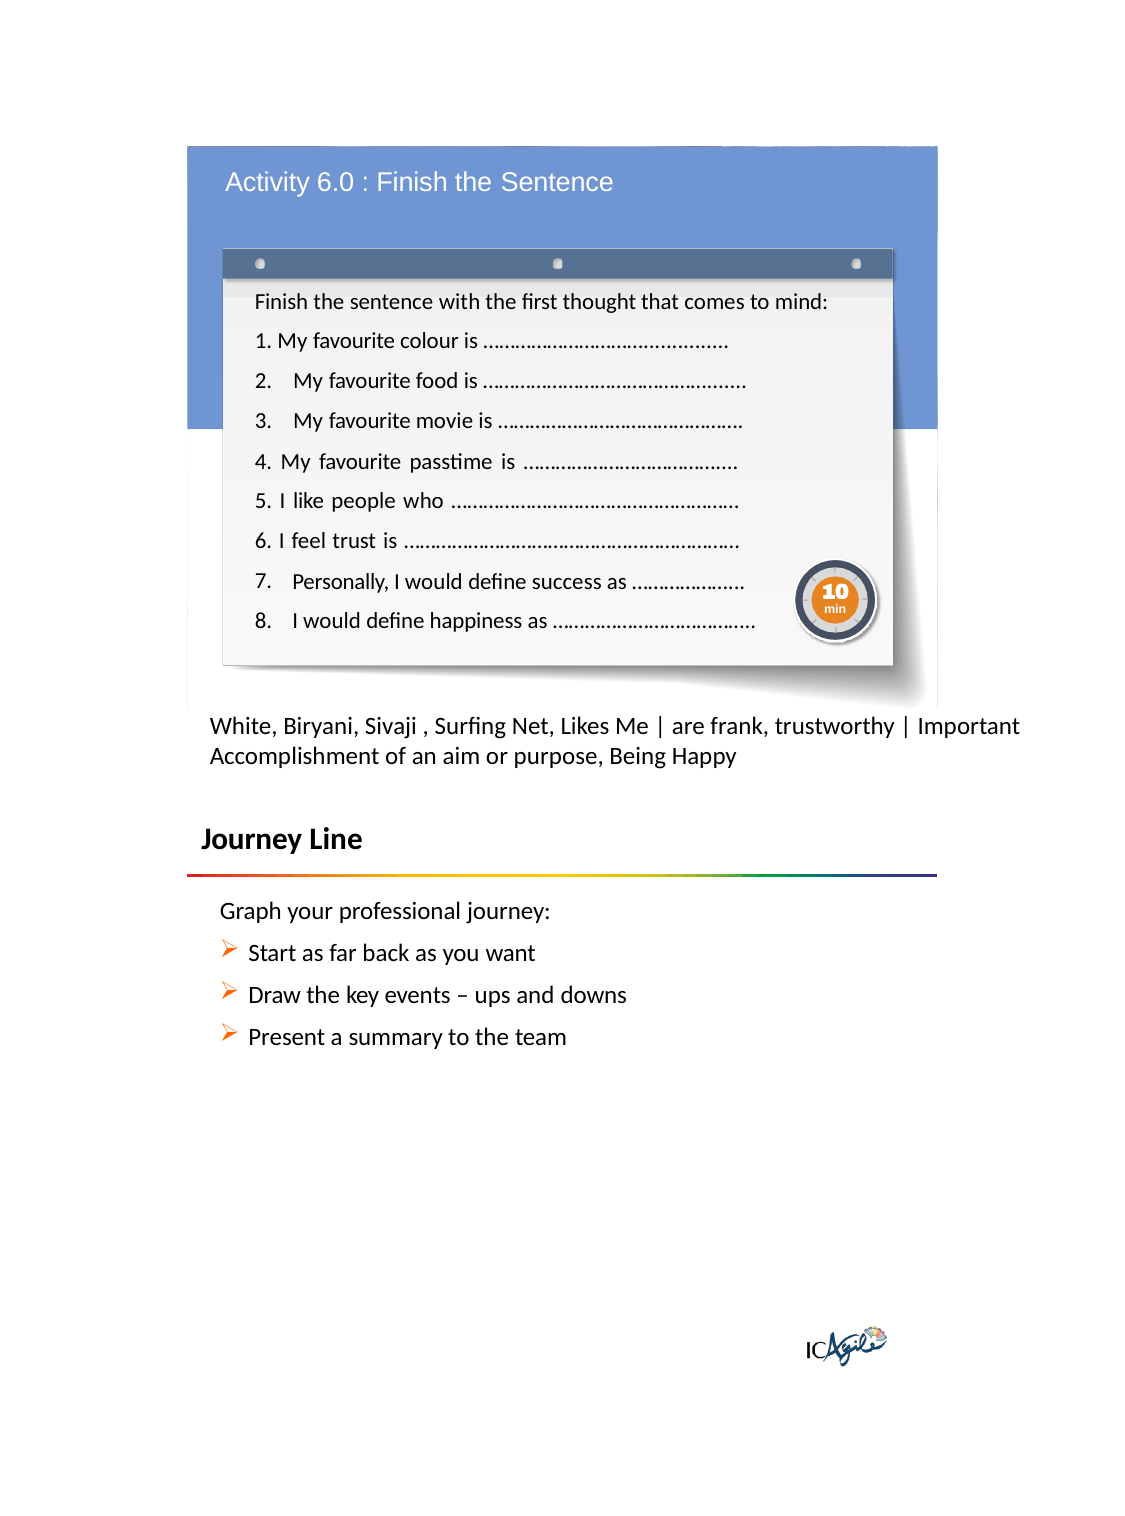

Activity 6.0 : Finish the Sentence

Finish the sentence with the first thought that comes to mind:
1. My favourite colour is …………………………...............  2.    My favourite food is …………………………………….......
3.    My favourite movie is ……………………………………….

4. My favourite passtime is ………………………………....  5. I like people who ………………………………………………  6. I feel trust is ………………………………………………………  7.
8.
Personally, I would define success as ………………...  I would define happiness as ………………………………..

10
min

White, Biryani, Sivaji , Surfing Net, Likes Me | are frank, trustworthy | Important
Accomplishment of an aim or purpose, Being Happy
Journey Line

Graph your professional journey:
Start as far back as you want
Draw the key events – ups and downs
Present a summary to the team